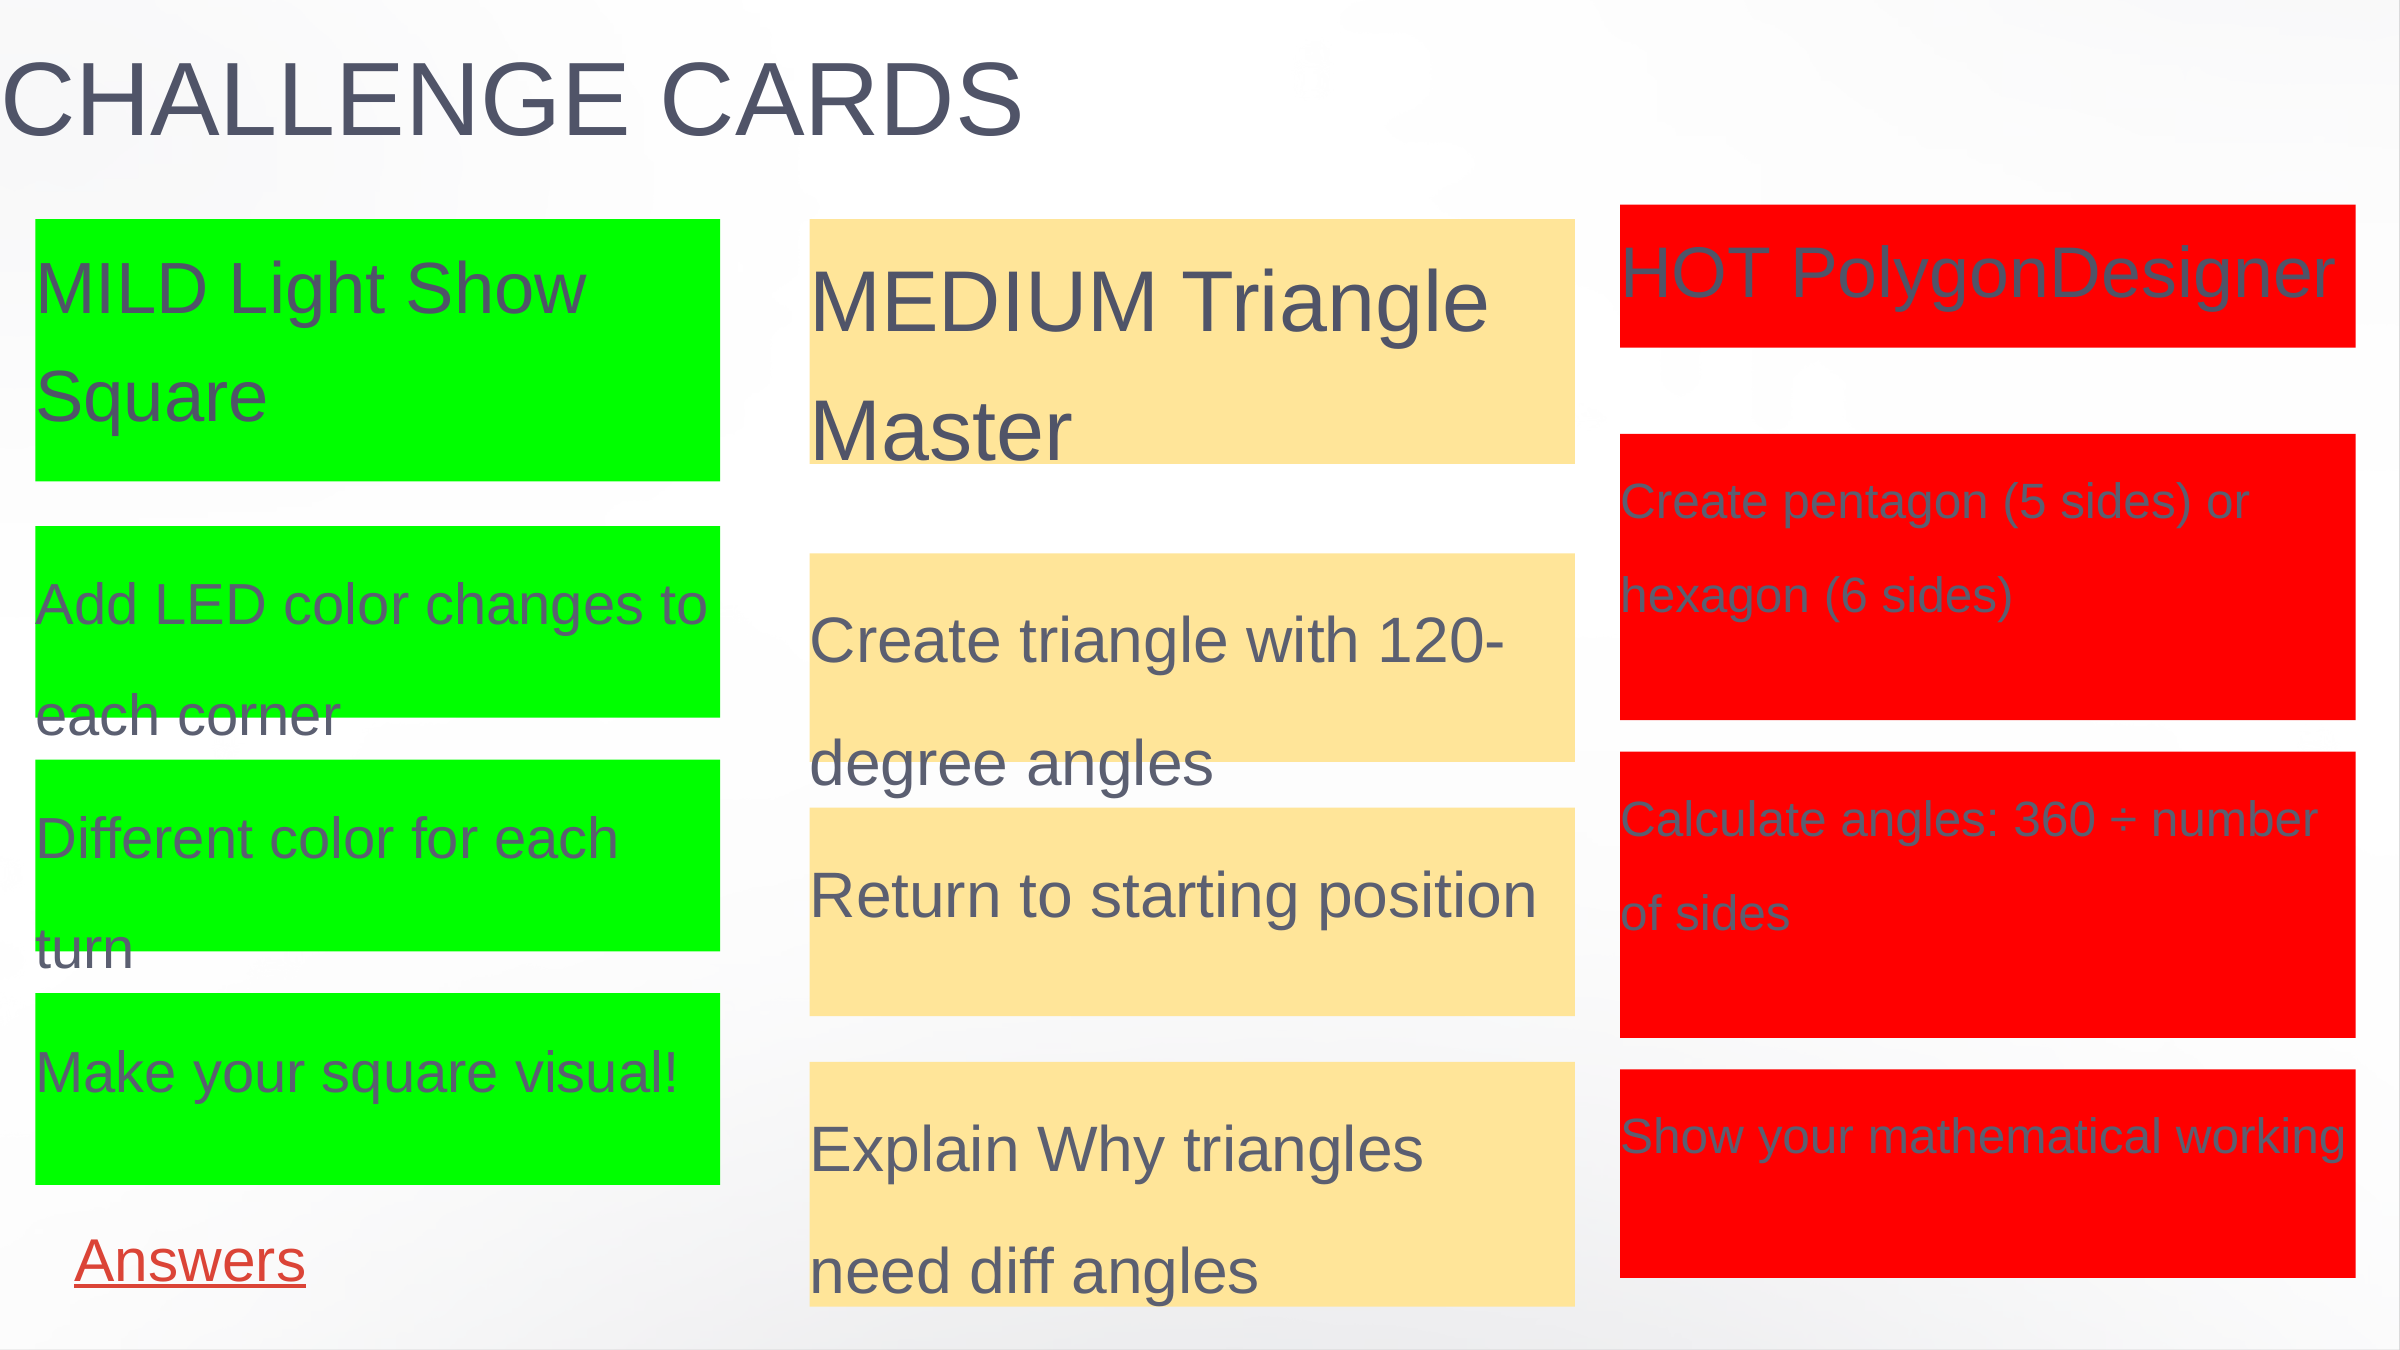

CHALLENGE CARDS
HOT PolygonDesigner
MILD Light Show Square
MEDIUM Triangle Master
Create pentagon (5 sides) or hexagon (6 sides)
Add LED color changes to each corner
Create triangle with 120-degree angles
Calculate angles: 360 ÷ number of sides
Different color for each turn
Return to starting position
Make your square visual!
Explain Why triangles need diff angles
Show your mathematical working
Answers